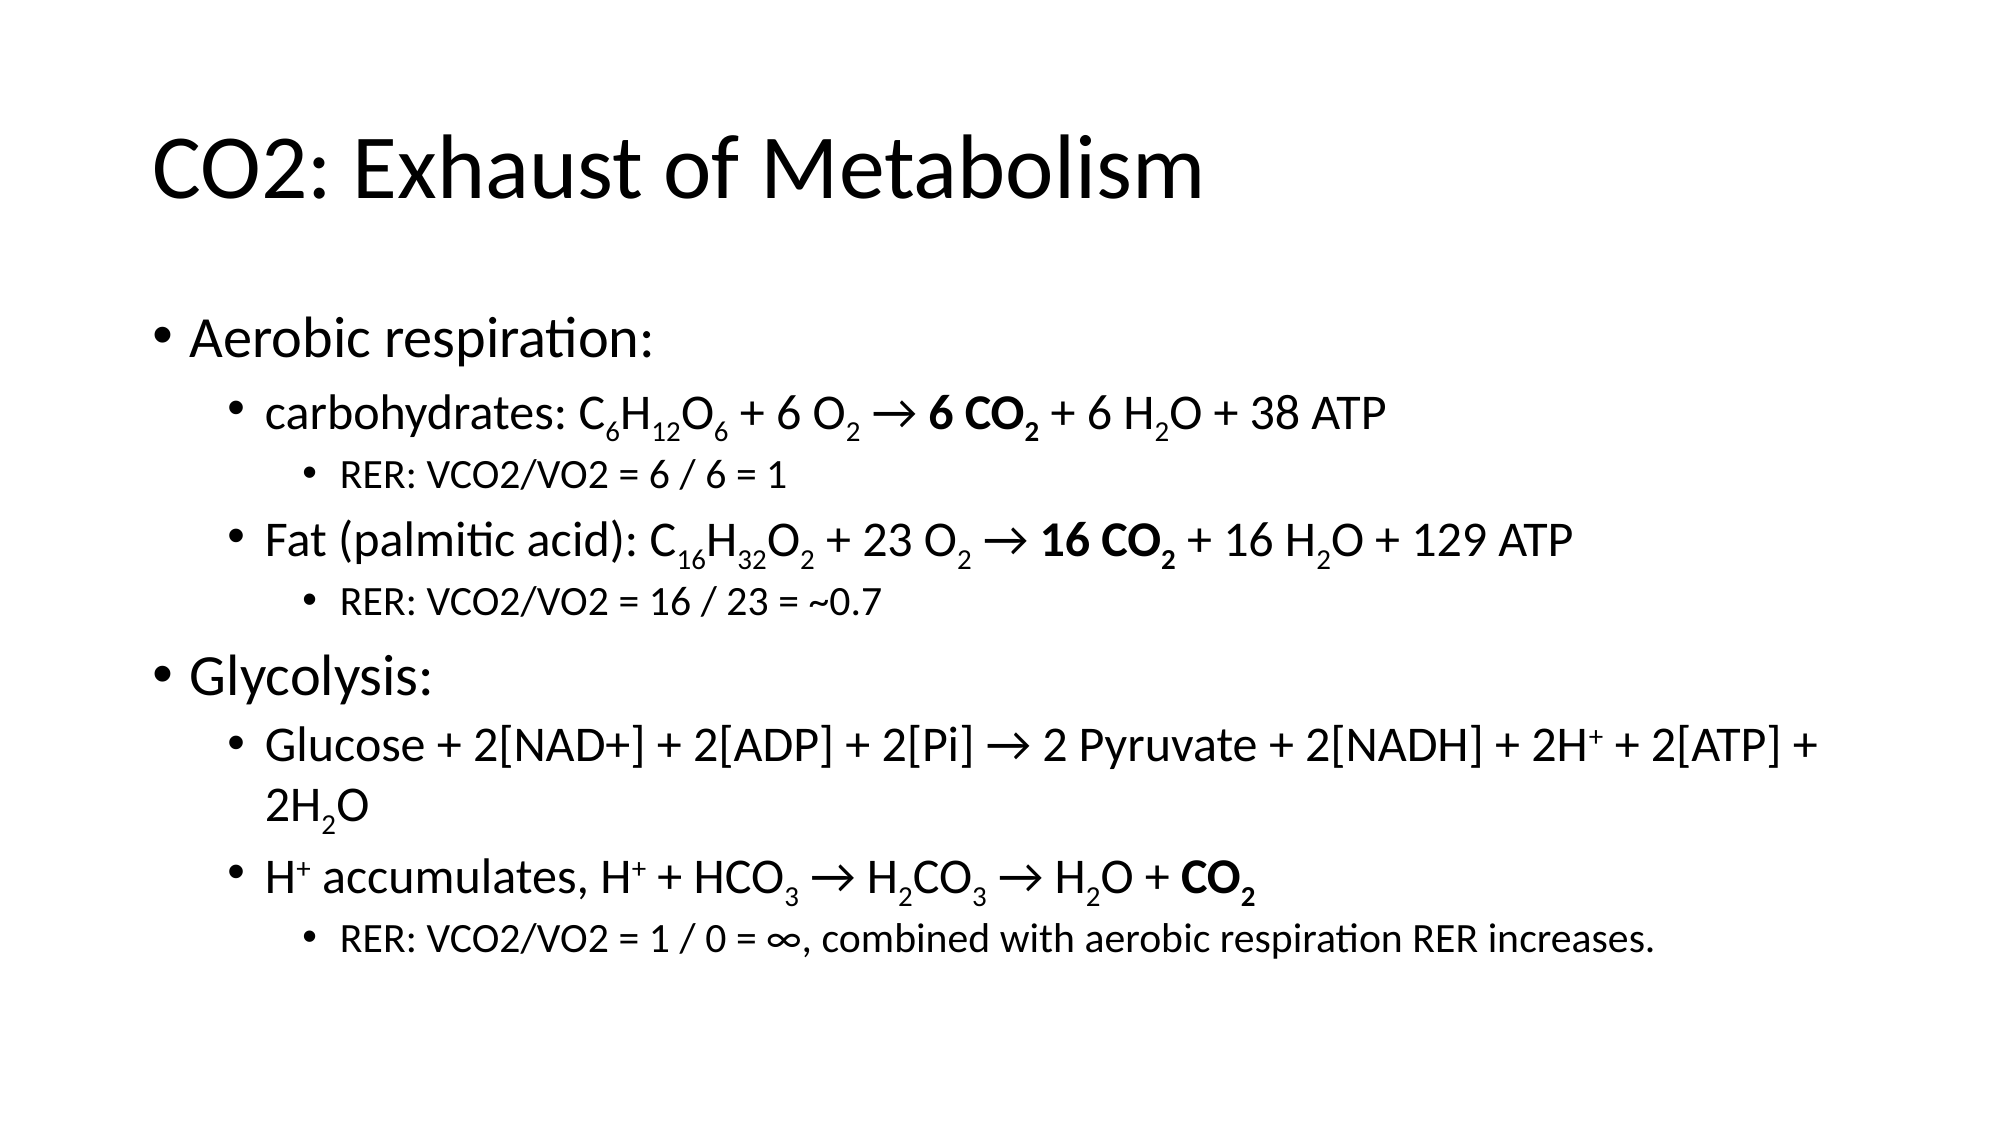

# CO2: Exhaust of Metabolism
Aerobic respiration:
carbohydrates: C6H12O6 + 6 O2 → 6 CO2 + 6 H2O + 38 ATP
RER: VCO2/VO2 = 6 / 6 = 1
Fat (palmitic acid): C16H32O2 + 23 O2 → 16 CO2 + 16 H2O + 129 ATP
RER: VCO2/VO2 = 16 / 23 = ~0.7
Glycolysis:
Glucose + 2[NAD+] + 2[ADP] + 2[Pi] → 2 Pyruvate + 2[NADH] + 2H+ + 2[ATP] + 2H2O
H+ accumulates, H+ + HCO3 → H2CO3 → H2O + CO2
RER: VCO2/VO2 = 1 / 0 = ∞, combined with aerobic respiration RER increases.